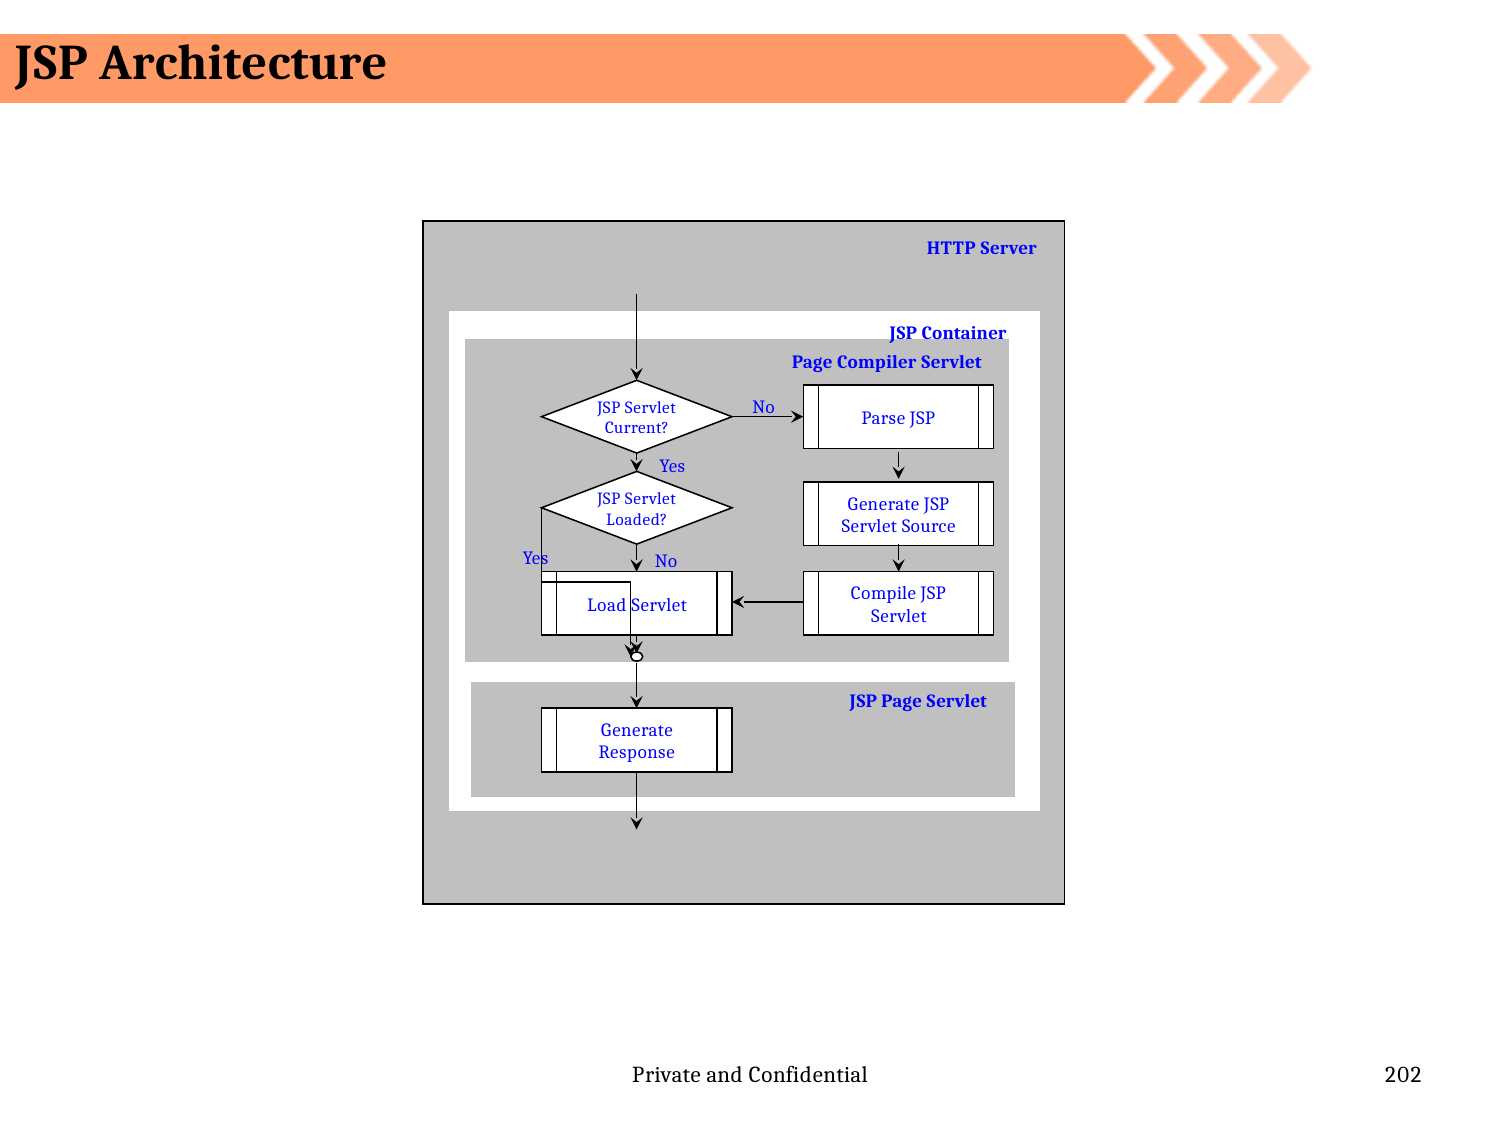

JSP Architecture

HTTP Server

JSP Container

Page Compiler Servlet
JSP Servlet
Current?
Parse JSP
No
Yes
JSP Servlet
Loaded?
Generate JSP
Servlet Source
Yes
No
Load Servlet
Compile JSP
Servlet

JSP Page Servlet
Generate
Response